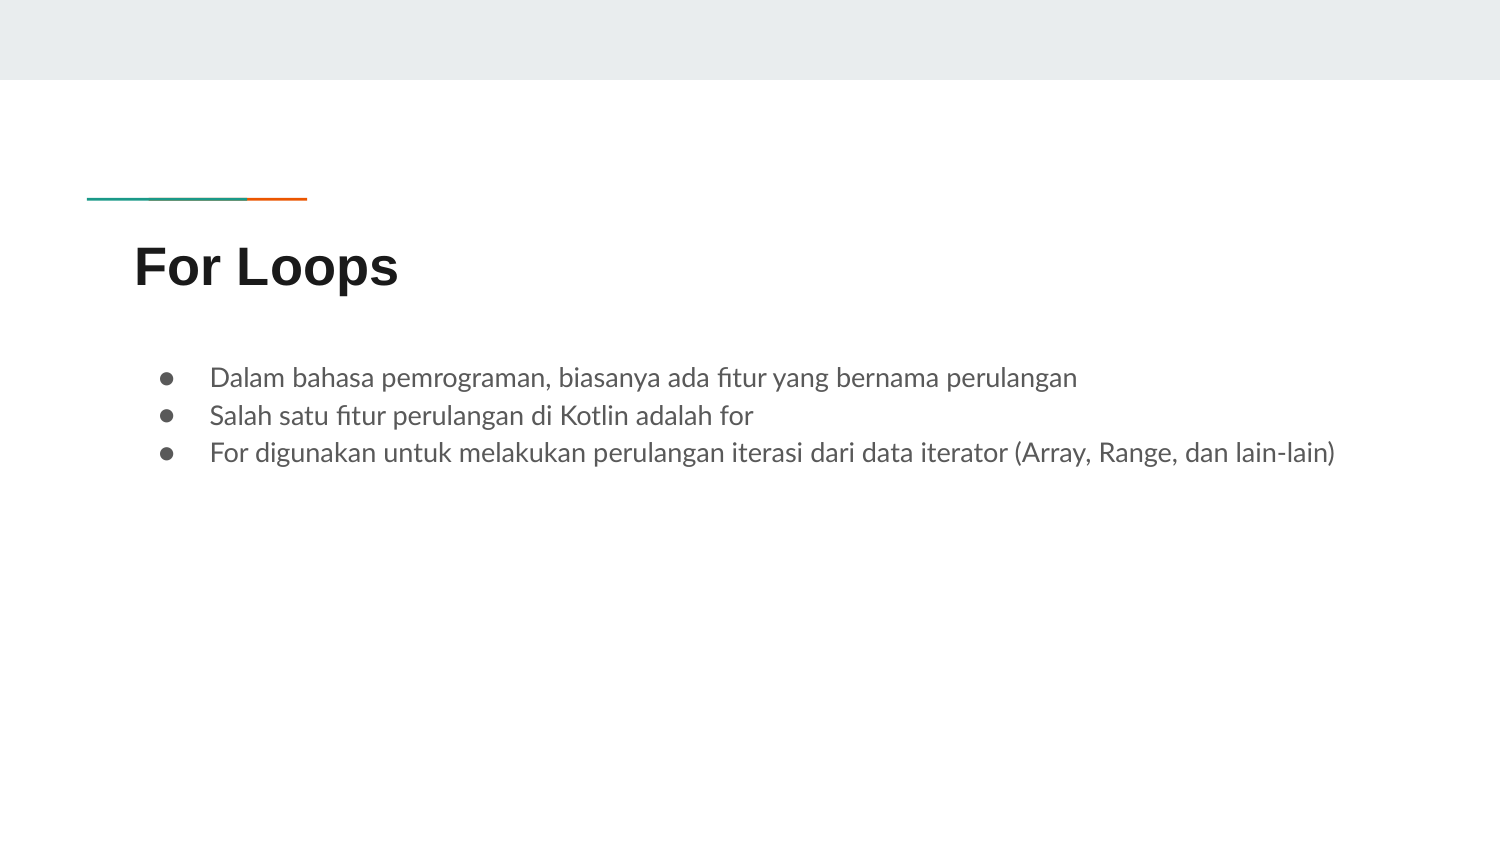

# For Loops
Dalam bahasa pemrograman, biasanya ada fitur yang bernama perulangan
Salah satu fitur perulangan di Kotlin adalah for
For digunakan untuk melakukan perulangan iterasi dari data iterator (Array, Range, dan lain-lain)